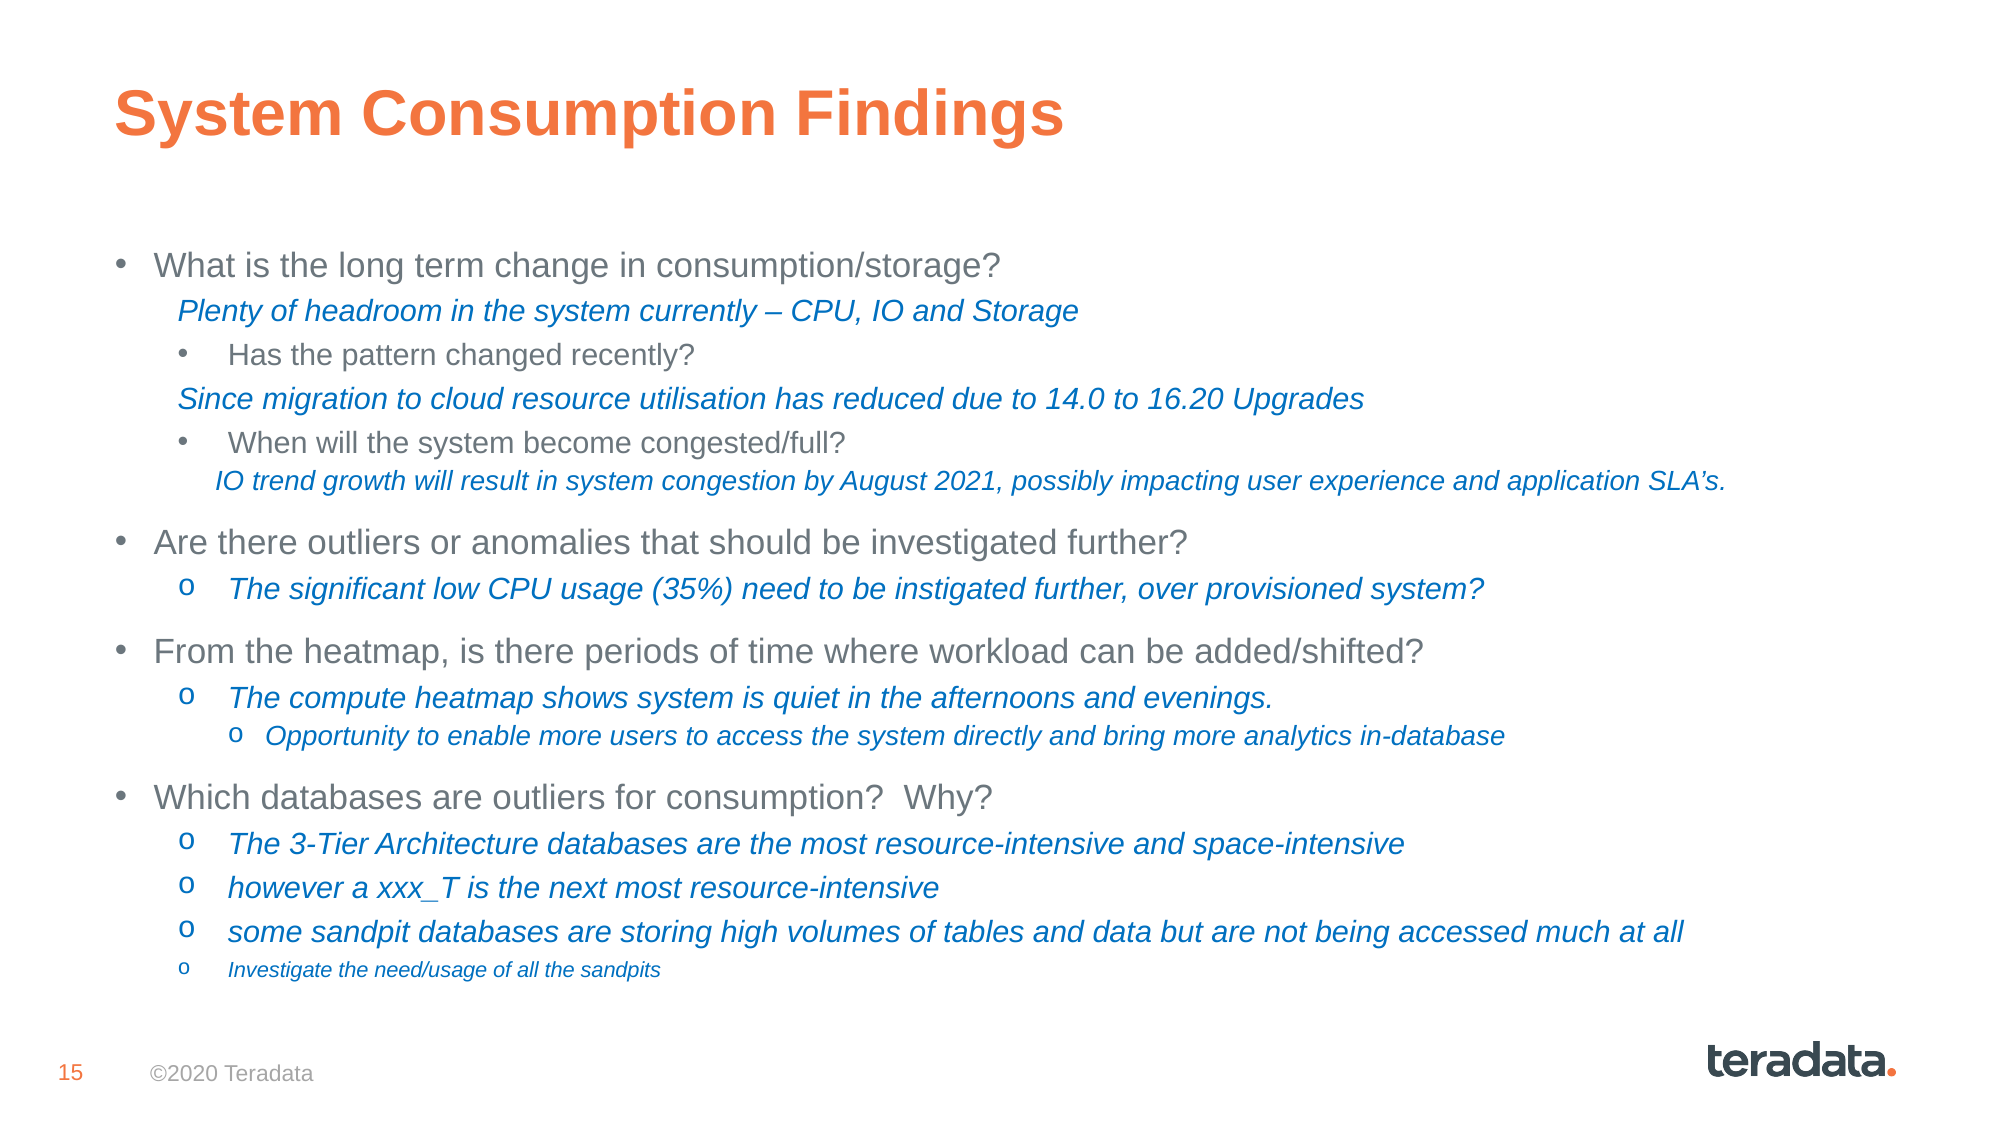

# System Consumption Findings
What is the long term change in consumption/storage?
Plenty of headroom in the system currently – CPU, IO and Storage
Has the pattern changed recently?
	Since migration to cloud resource utilisation has reduced due to 14.0 to 16.20 Upgrades
When will the system become congested/full?
IO trend growth will result in system congestion by August 2021, possibly impacting user experience and application SLA’s.
Are there outliers or anomalies that should be investigated further?
The significant low CPU usage (35%) need to be instigated further, over provisioned system?
From the heatmap, is there periods of time where workload can be added/shifted?
The compute heatmap shows system is quiet in the afternoons and evenings.
Opportunity to enable more users to access the system directly and bring more analytics in-database
Which databases are outliers for consumption?  Why?
The 3-Tier Architecture databases are the most resource-intensive and space-intensive
however a xxx_T is the next most resource-intensive
some sandpit databases are storing high volumes of tables and data but are not being accessed much at all
Investigate the need/usage of all the sandpits